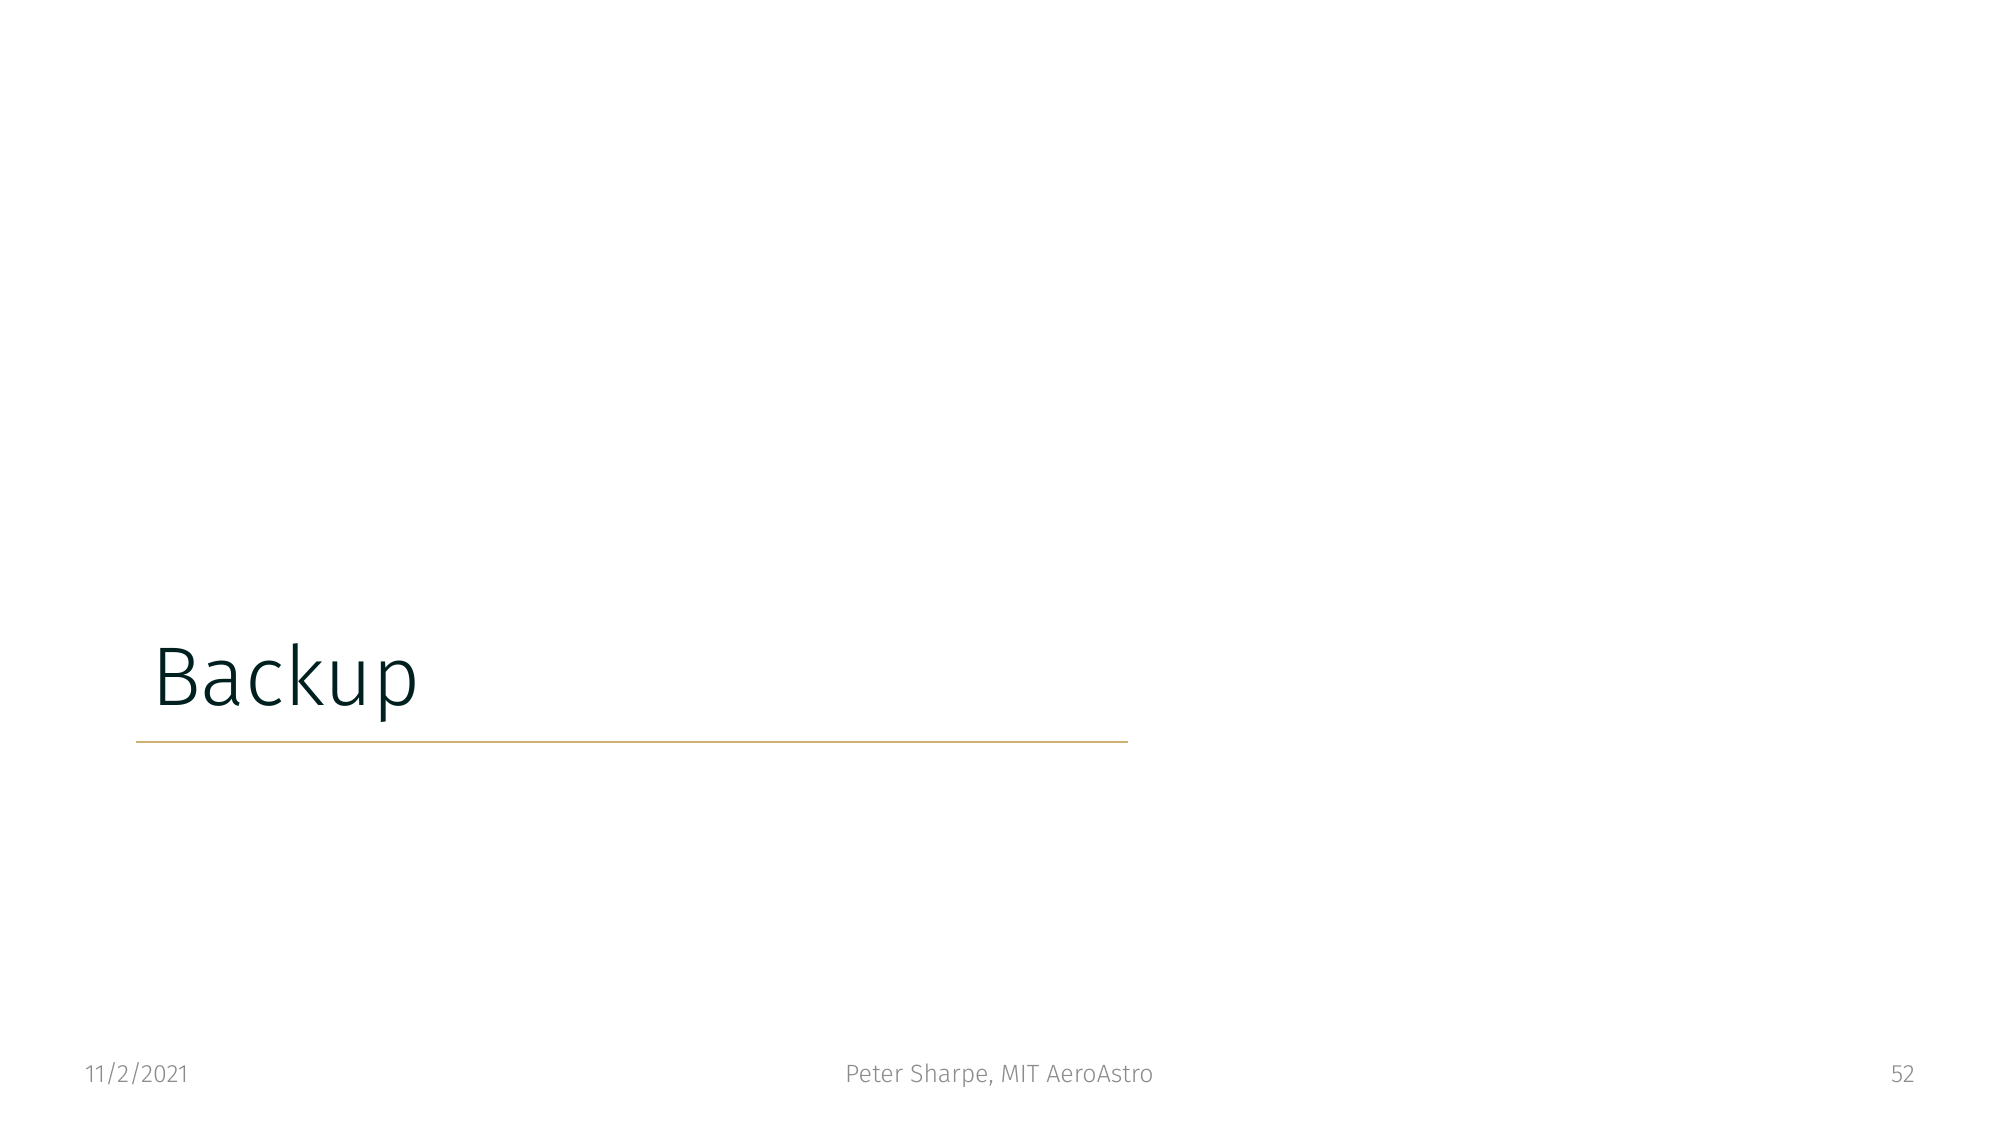

# Backup

11/2/2021
52
Peter Sharpe, MIT AeroAstro